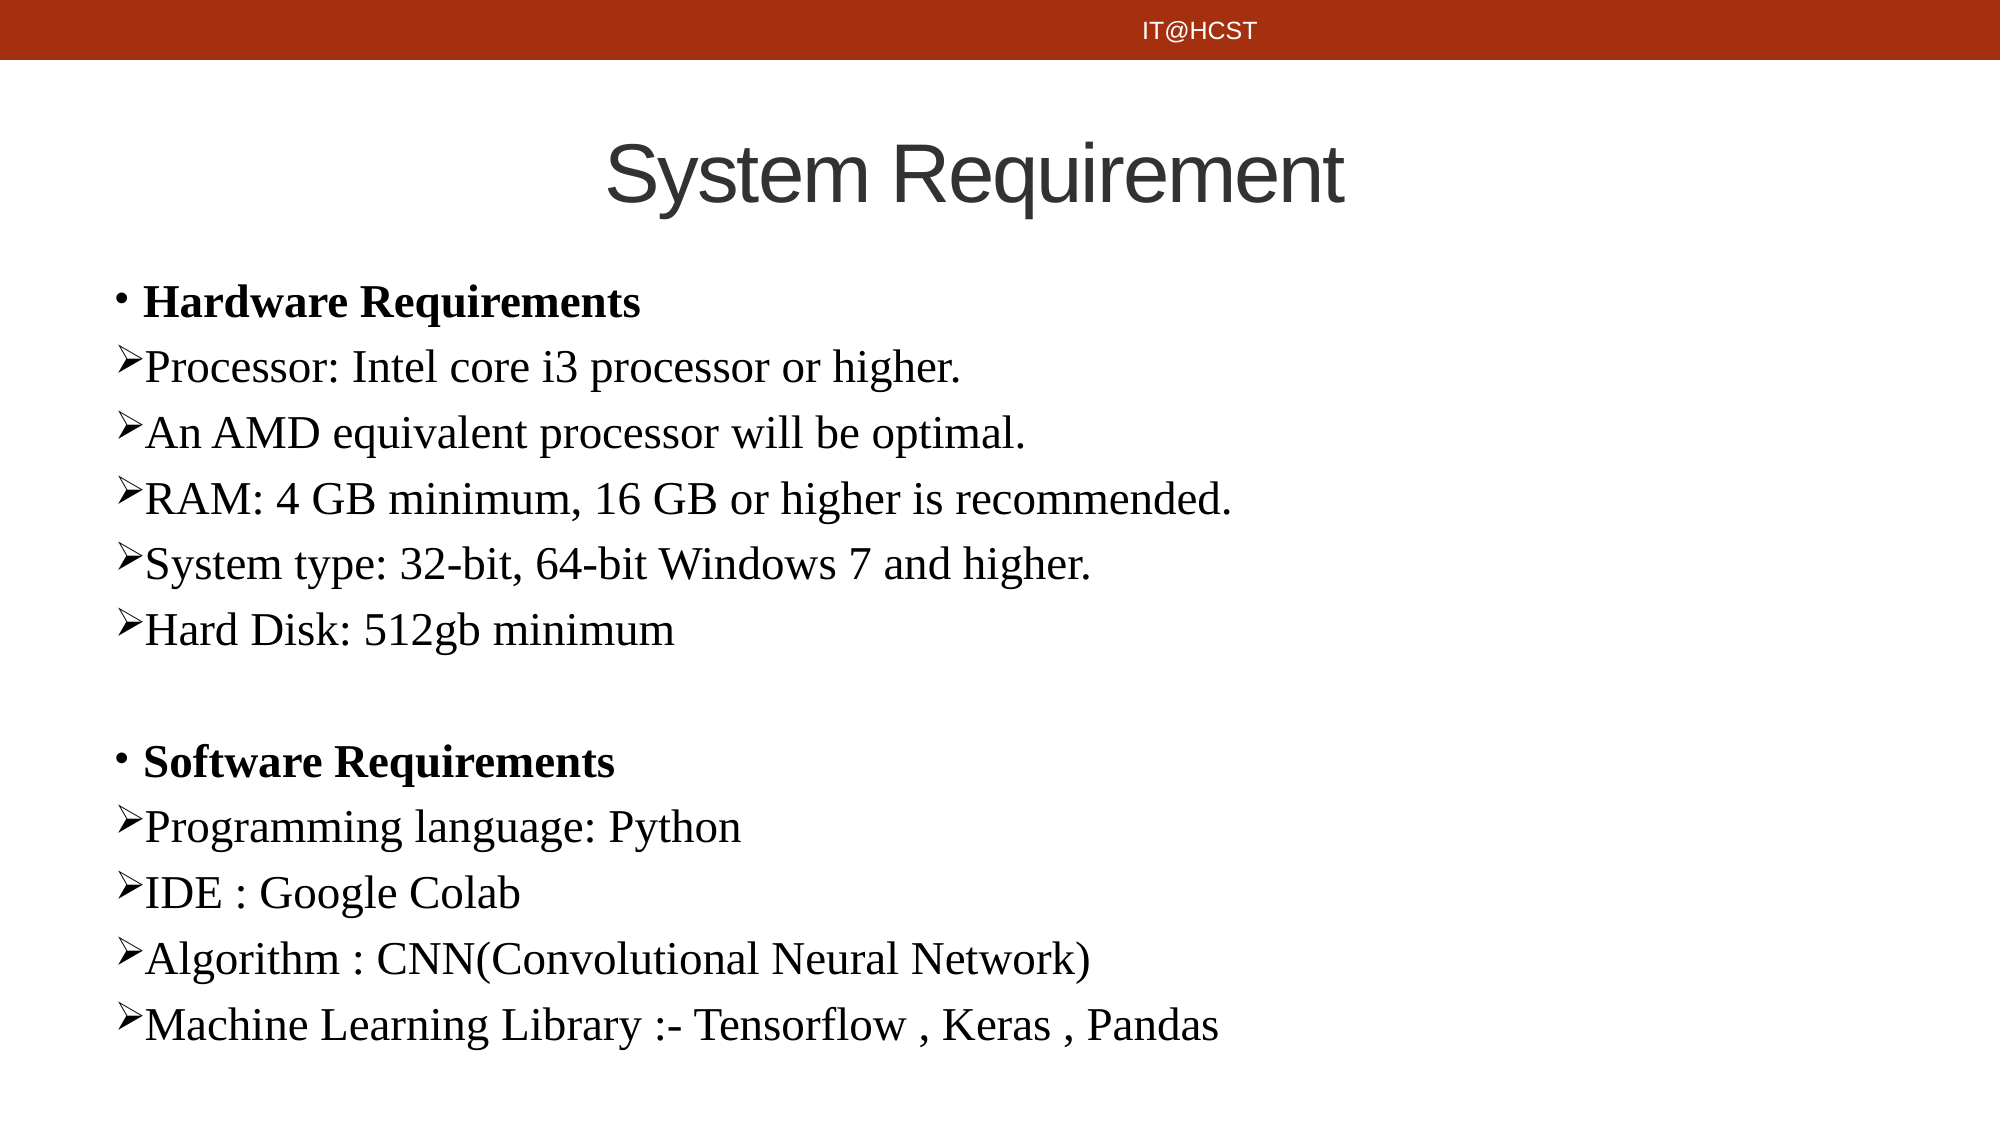

IT@HCST
60
# System Requirement
Hardware Requirements
Processor: Intel core i3 processor or higher.
An AMD equivalent processor will be optimal.
RAM: 4 GB minimum, 16 GB or higher is recommended.
System type: 32-bit, 64-bit Windows 7 and higher.
Hard Disk: 512gb minimum

Software Requirements
Programming language: Python
IDE : Google Colab
Algorithm : CNN(Convolutional Neural Network)
Machine Learning Library :- Tensorflow , Keras , Pandas